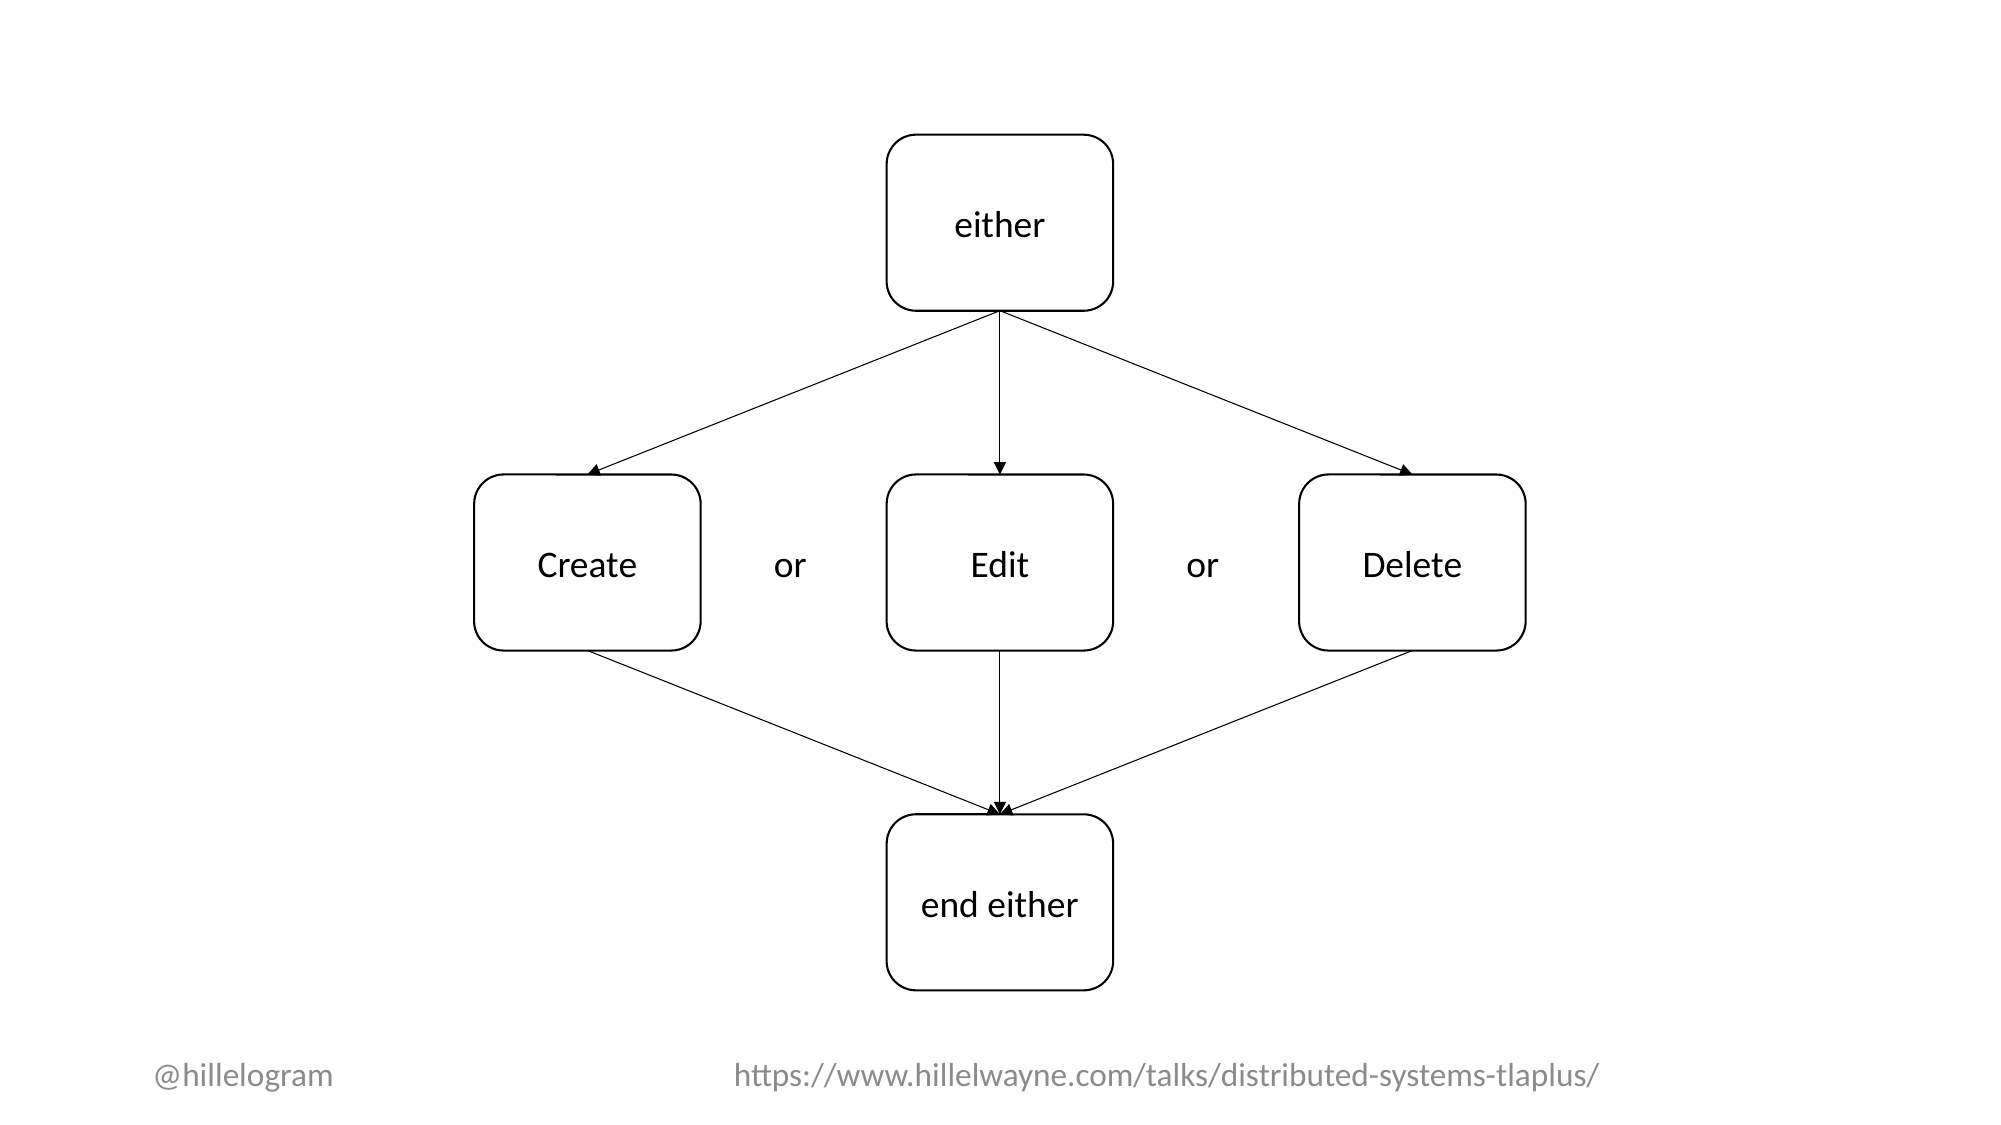

either
Create
Edit
Delete
or
or
end either
@hillelogram
https://www.hillelwayne.com/talks/distributed-systems-tlaplus/